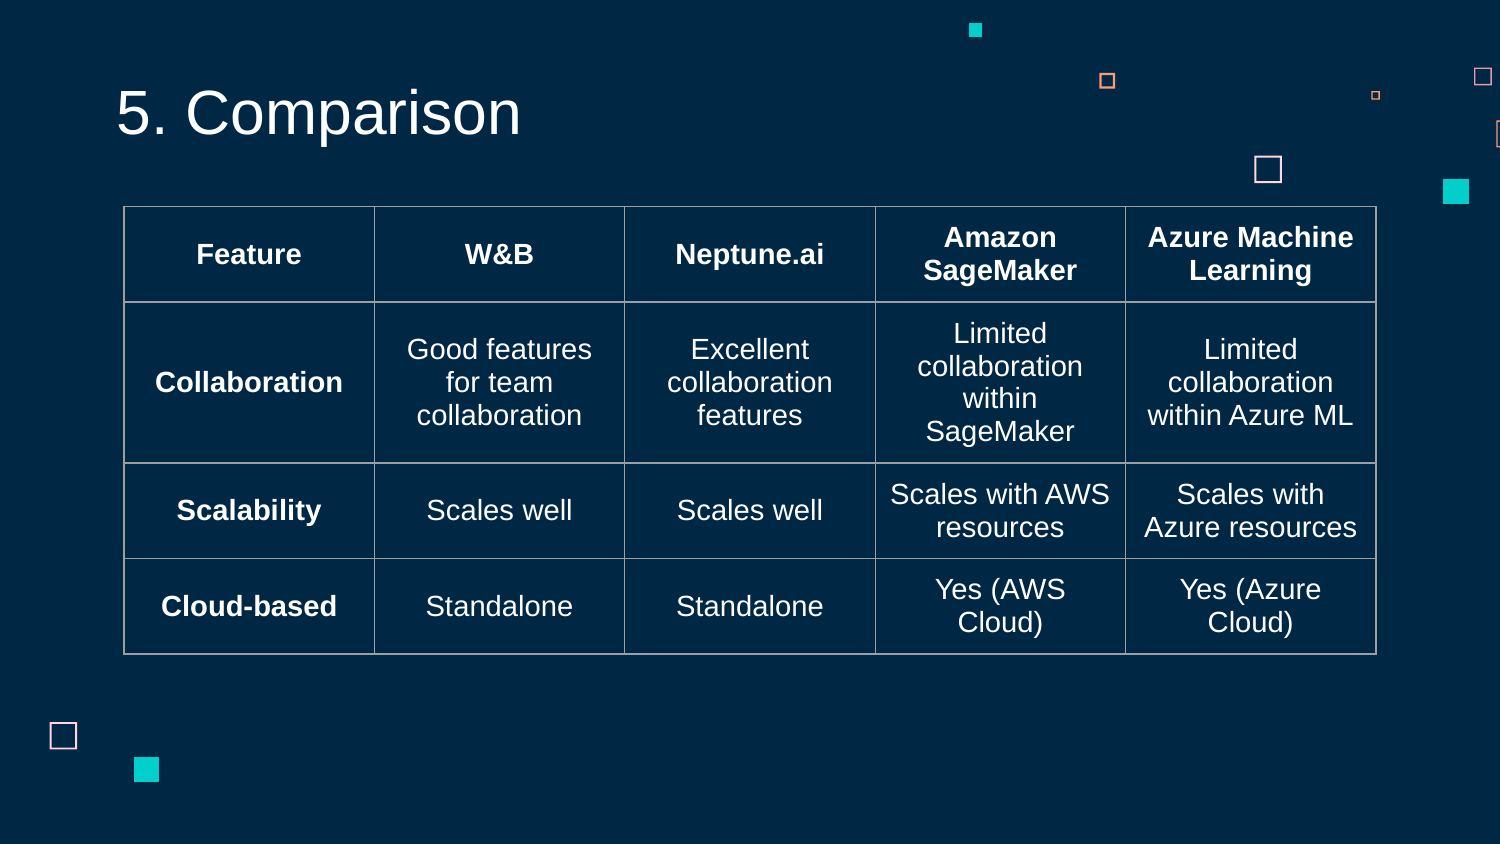

5. Comparison
| Feature | W&B | Neptune.ai | Amazon SageMaker | Azure Machine Learning |
| --- | --- | --- | --- | --- |
| Collaboration | Good features for team collaboration | Excellent collaboration features | Limited collaboration within SageMaker | Limited collaboration within Azure ML |
| Scalability | Scales well | Scales well | Scales with AWS resources | Scales with Azure resources |
| Cloud-based | Standalone | Standalone | Yes (AWS Cloud) | Yes (Azure Cloud) |